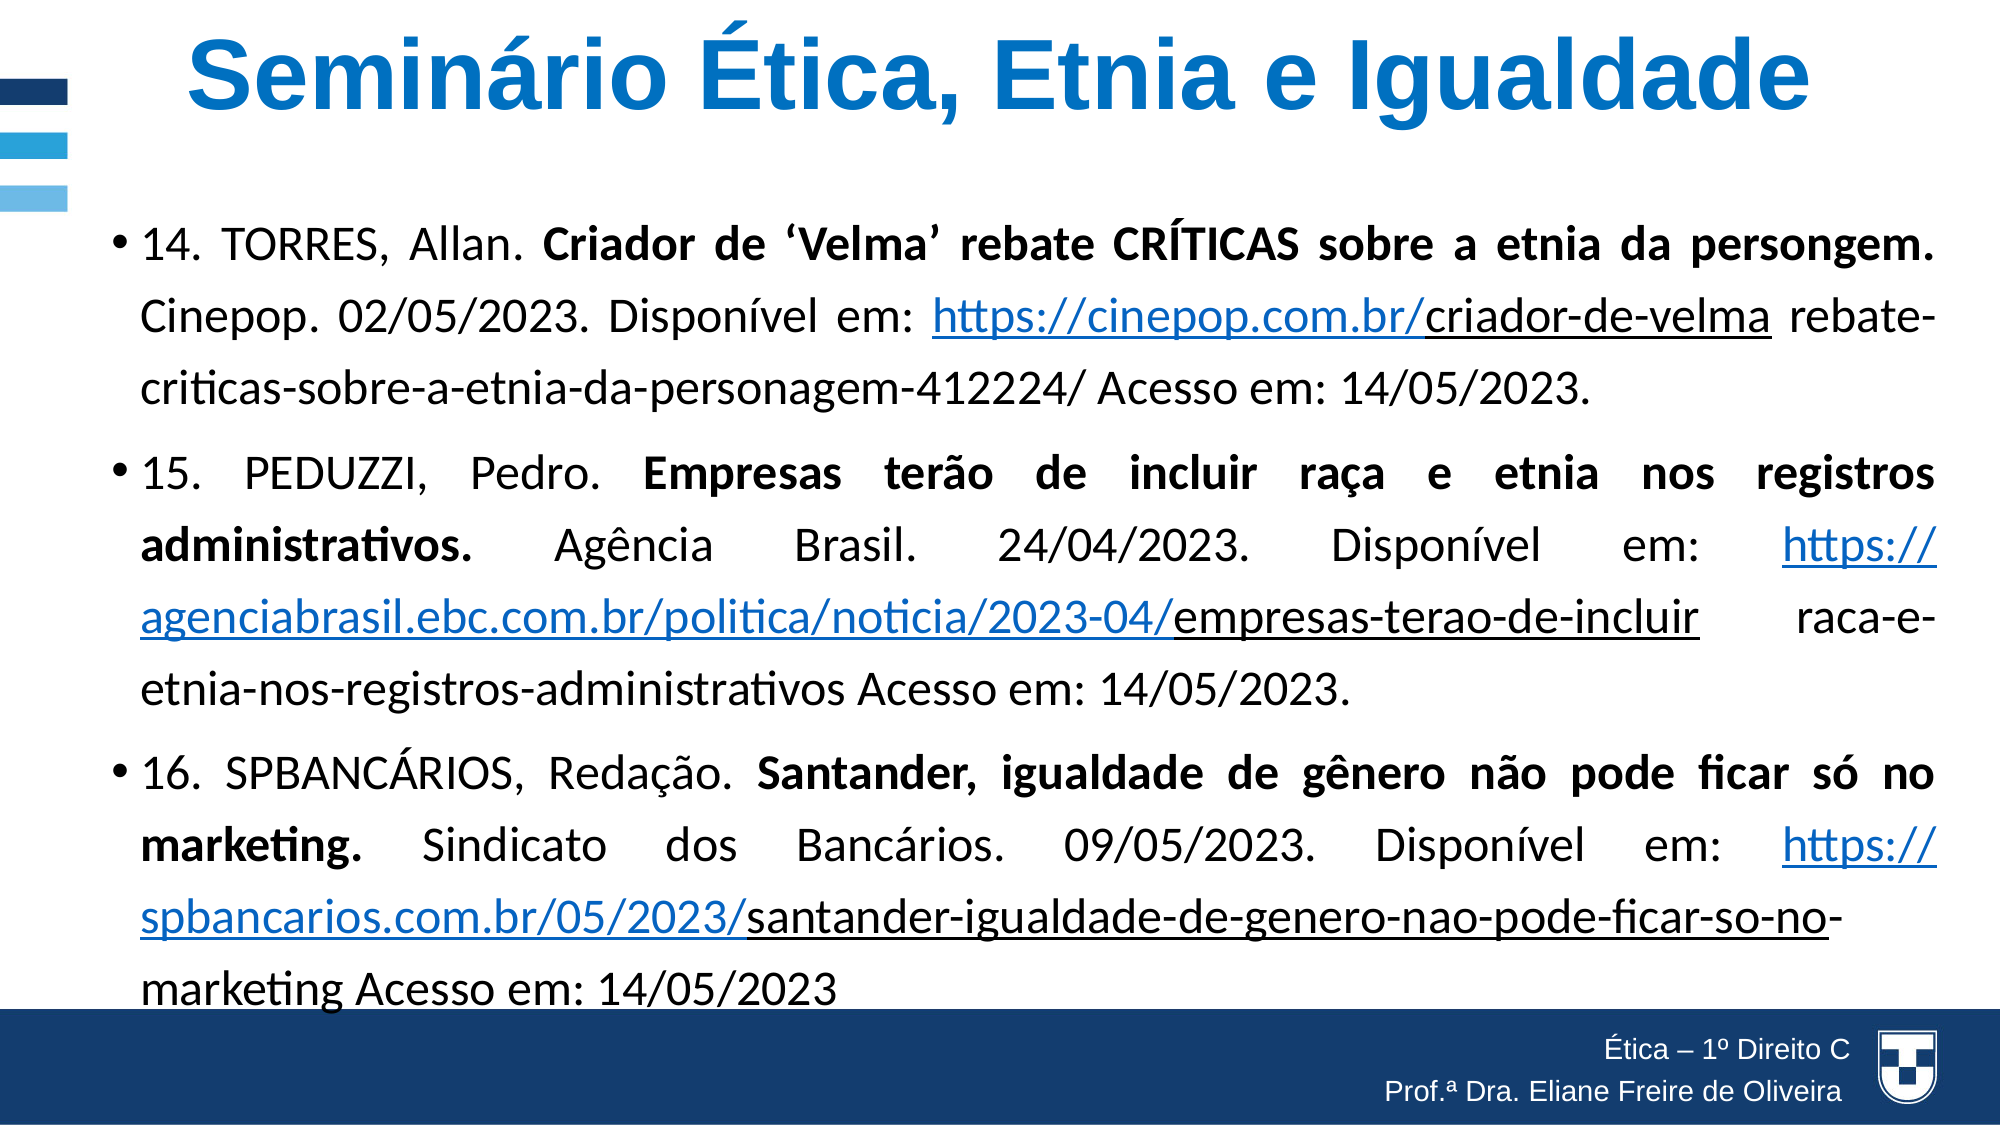

Seminário Ética, Etnia e Igualdade
14. TORRES, Allan. Criador de ‘Velma’ rebate CRÍTICAS sobre a etnia da persongem. Cinepop. 02/05/2023. Disponível em: https://cinepop.com.br/criador-de-velma rebate-criticas-sobre-a-etnia-da-personagem-412224/ Acesso em: 14/05/2023.
15. PEDUZZI, Pedro. Empresas terão de incluir raça e etnia nos registros administrativos. Agência Brasil. 24/04/2023. Disponível em: https://agenciabrasil.ebc.com.br/politica/noticia/2023-04/empresas-terao-de-incluir raca-e-etnia-nos-registros-administrativos Acesso em: 14/05/2023.
16. SPBANCÁRIOS, Redação. Santander, igualdade de gênero não pode ficar só no marketing. Sindicato dos Bancários. 09/05/2023. Disponível em: https://spbancarios.com.br/05/2023/santander-igualdade-de-genero-nao-pode-ficar-so-no-marketing Acesso em: 14/05/2023
Ética – 1º Direito C
Prof.ª Dra. Eliane Freire de Oliveira